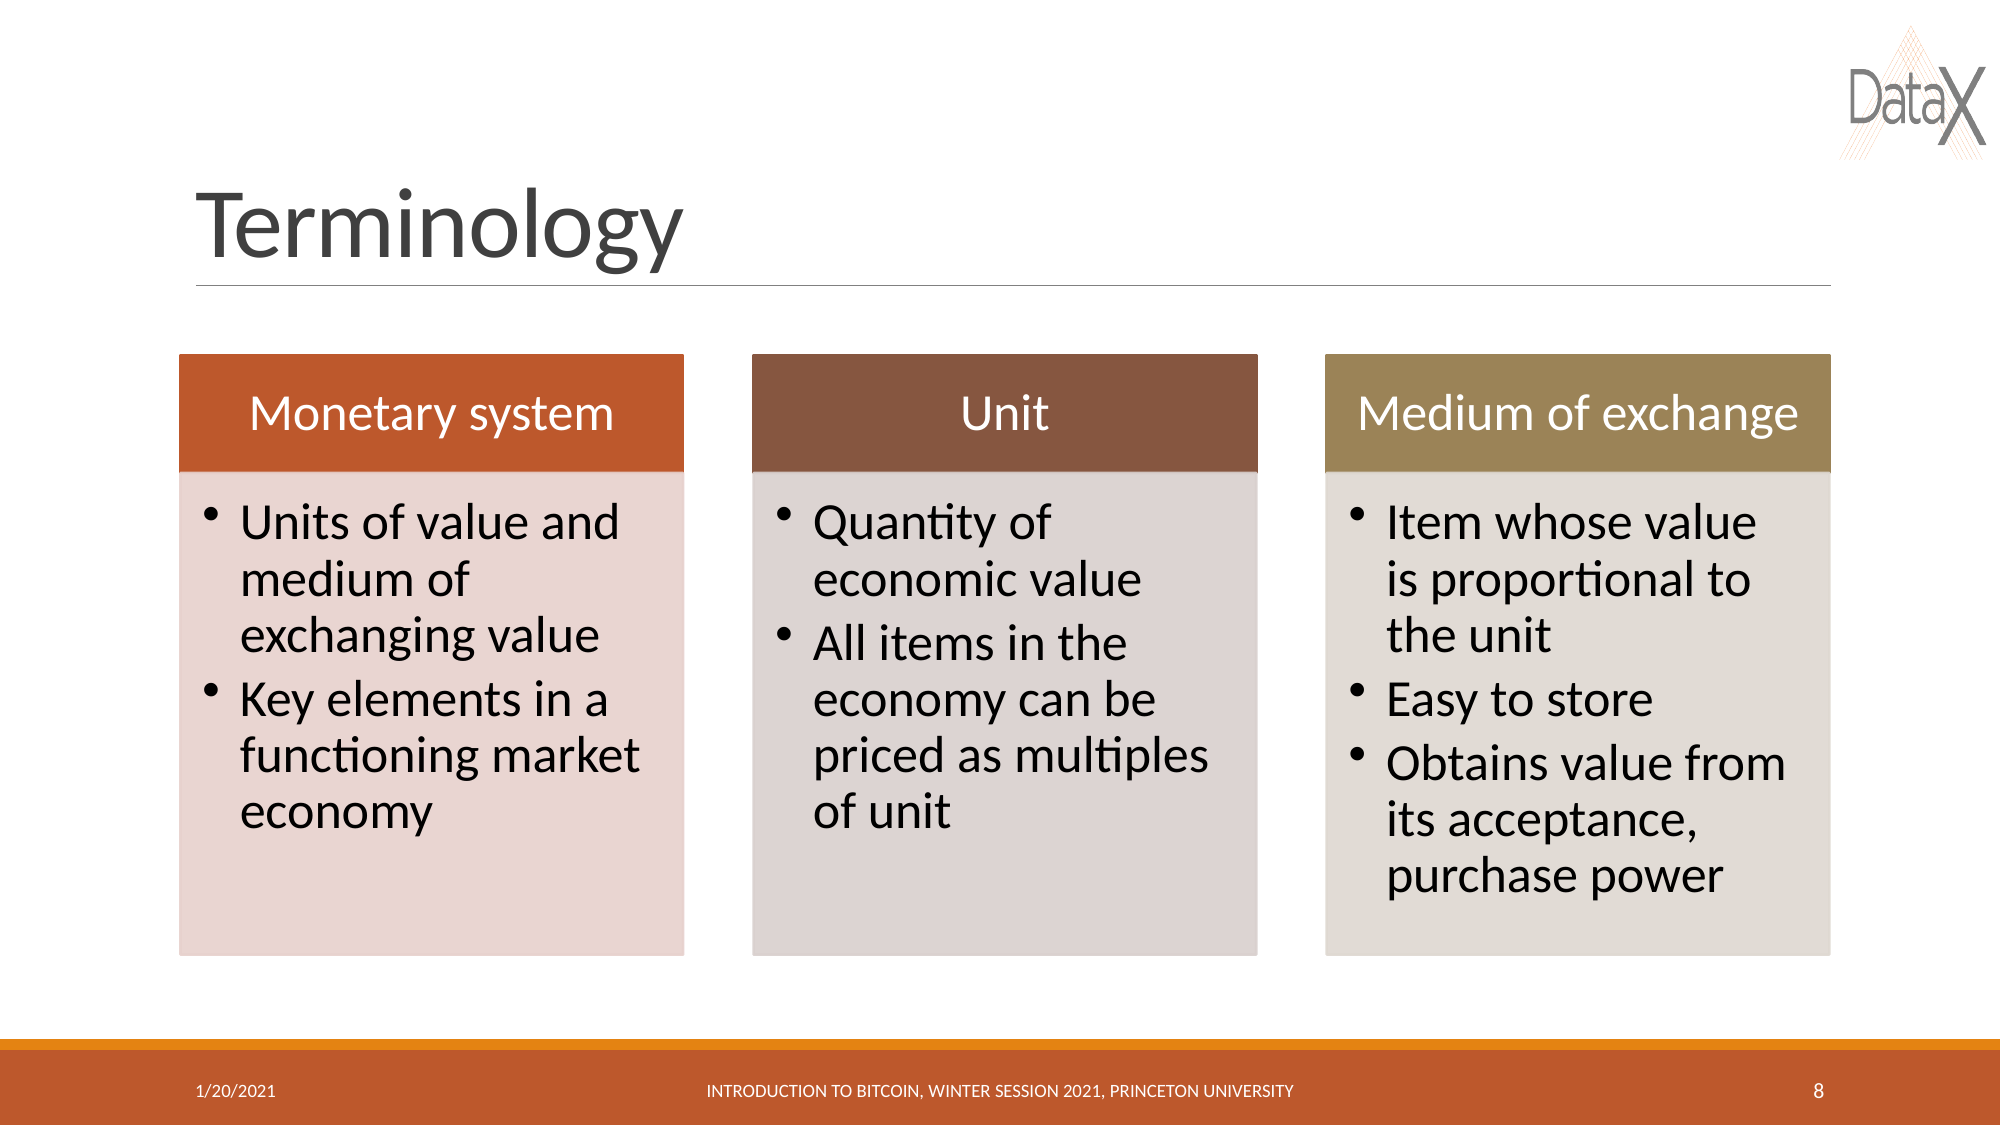

# Terminology
Monetary system
Units of value and medium of exchanging value
Key elements in a functioning market economy
Unit
Quantity of economic value
All items in the economy can be priced as multiples of unit
Medium of exchange
Item whose value is proportional to the unit
Easy to store
Obtains value from its acceptance, purchase power
1/20/2021
Introduction to Bitcoin, Winter session 2021, Princeton University
8